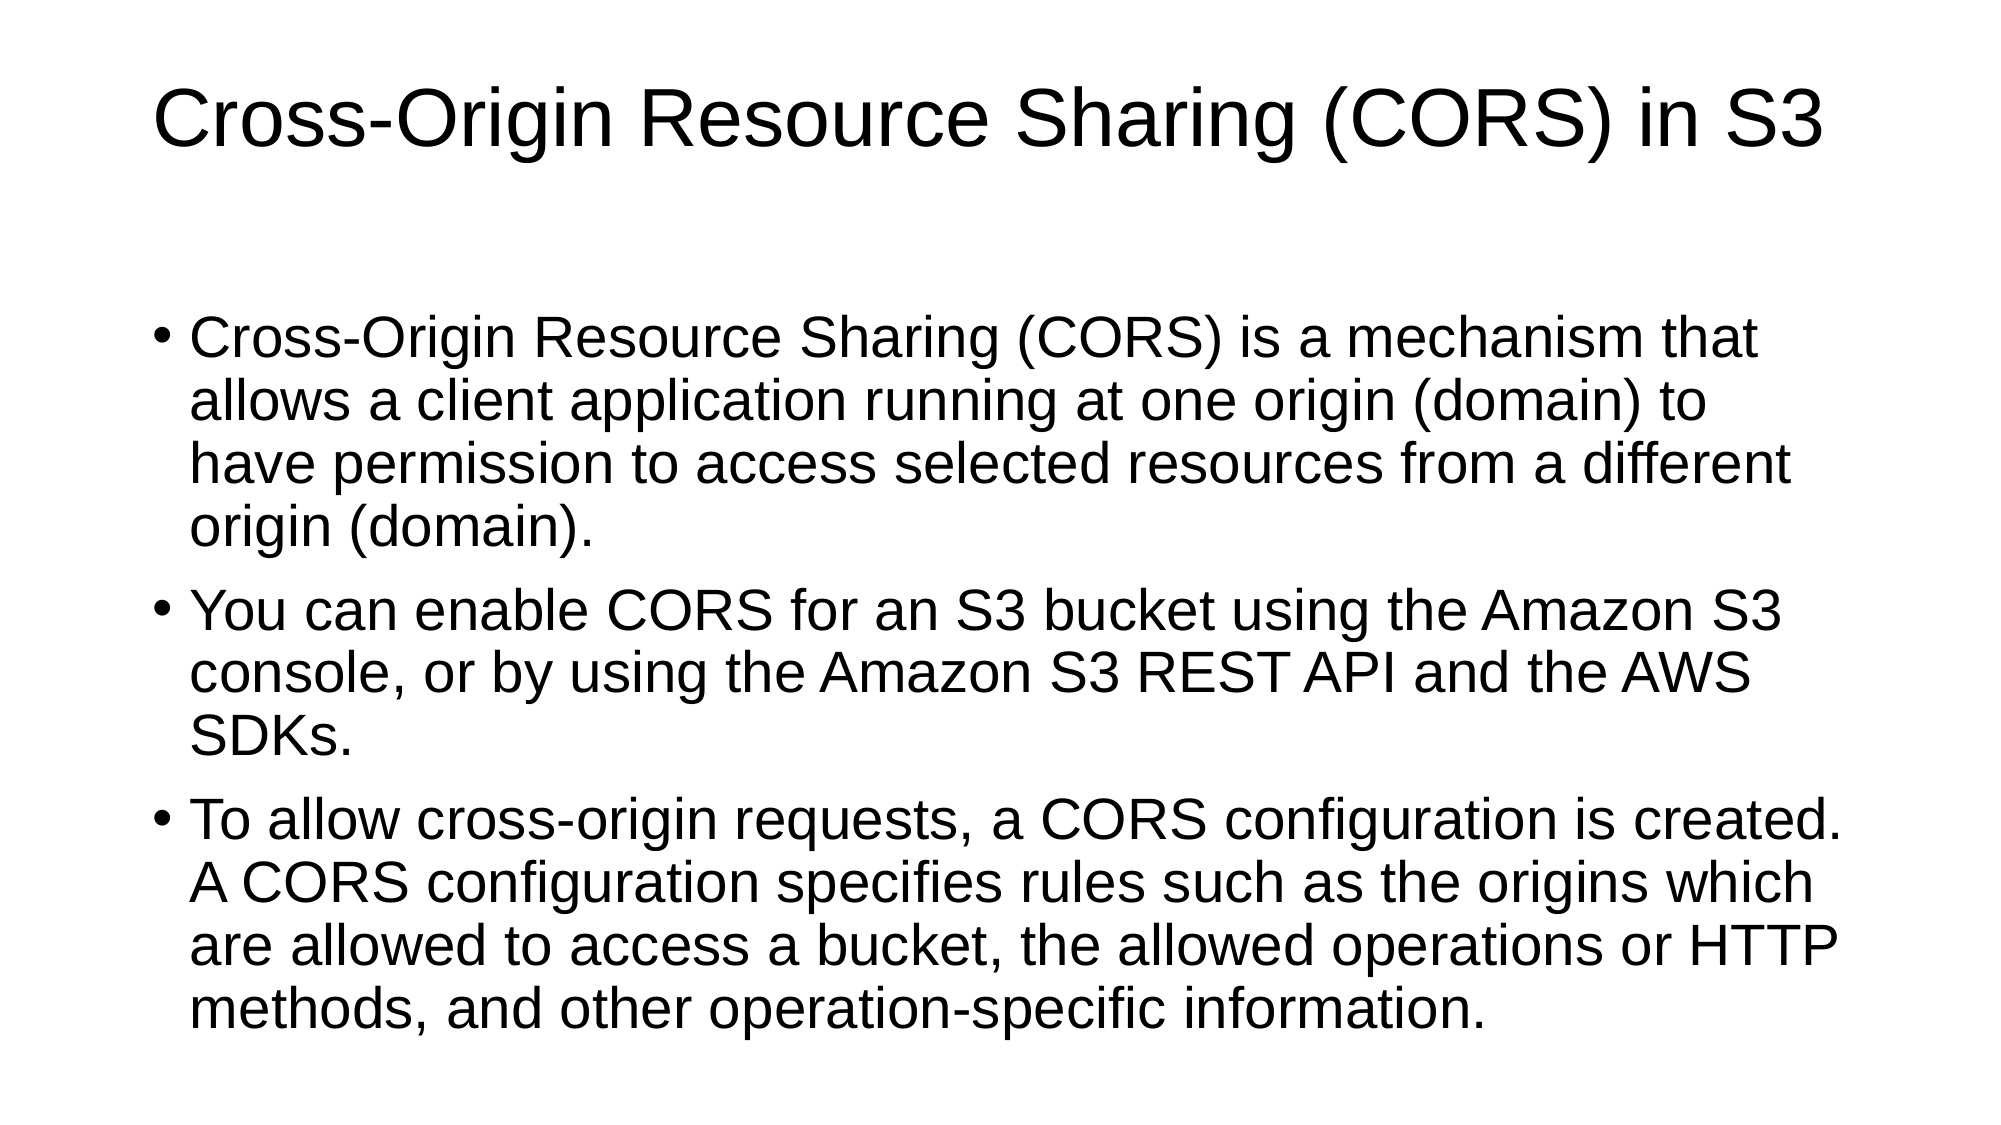

# Cross-Origin Resource Sharing (CORS) in S3
Cross-Origin Resource Sharing (CORS) is a mechanism that allows a client application running at one origin (domain) to have permission to access selected resources from a different origin (domain).
You can enable CORS for an S3 bucket using the Amazon S3 console, or by using the Amazon S3 REST API and the AWS SDKs.
To allow cross-origin requests, a CORS configuration is created. A CORS configuration specifies rules such as the origins which are allowed to access a bucket, the allowed operations or HTTP methods, and other operation-specific information.